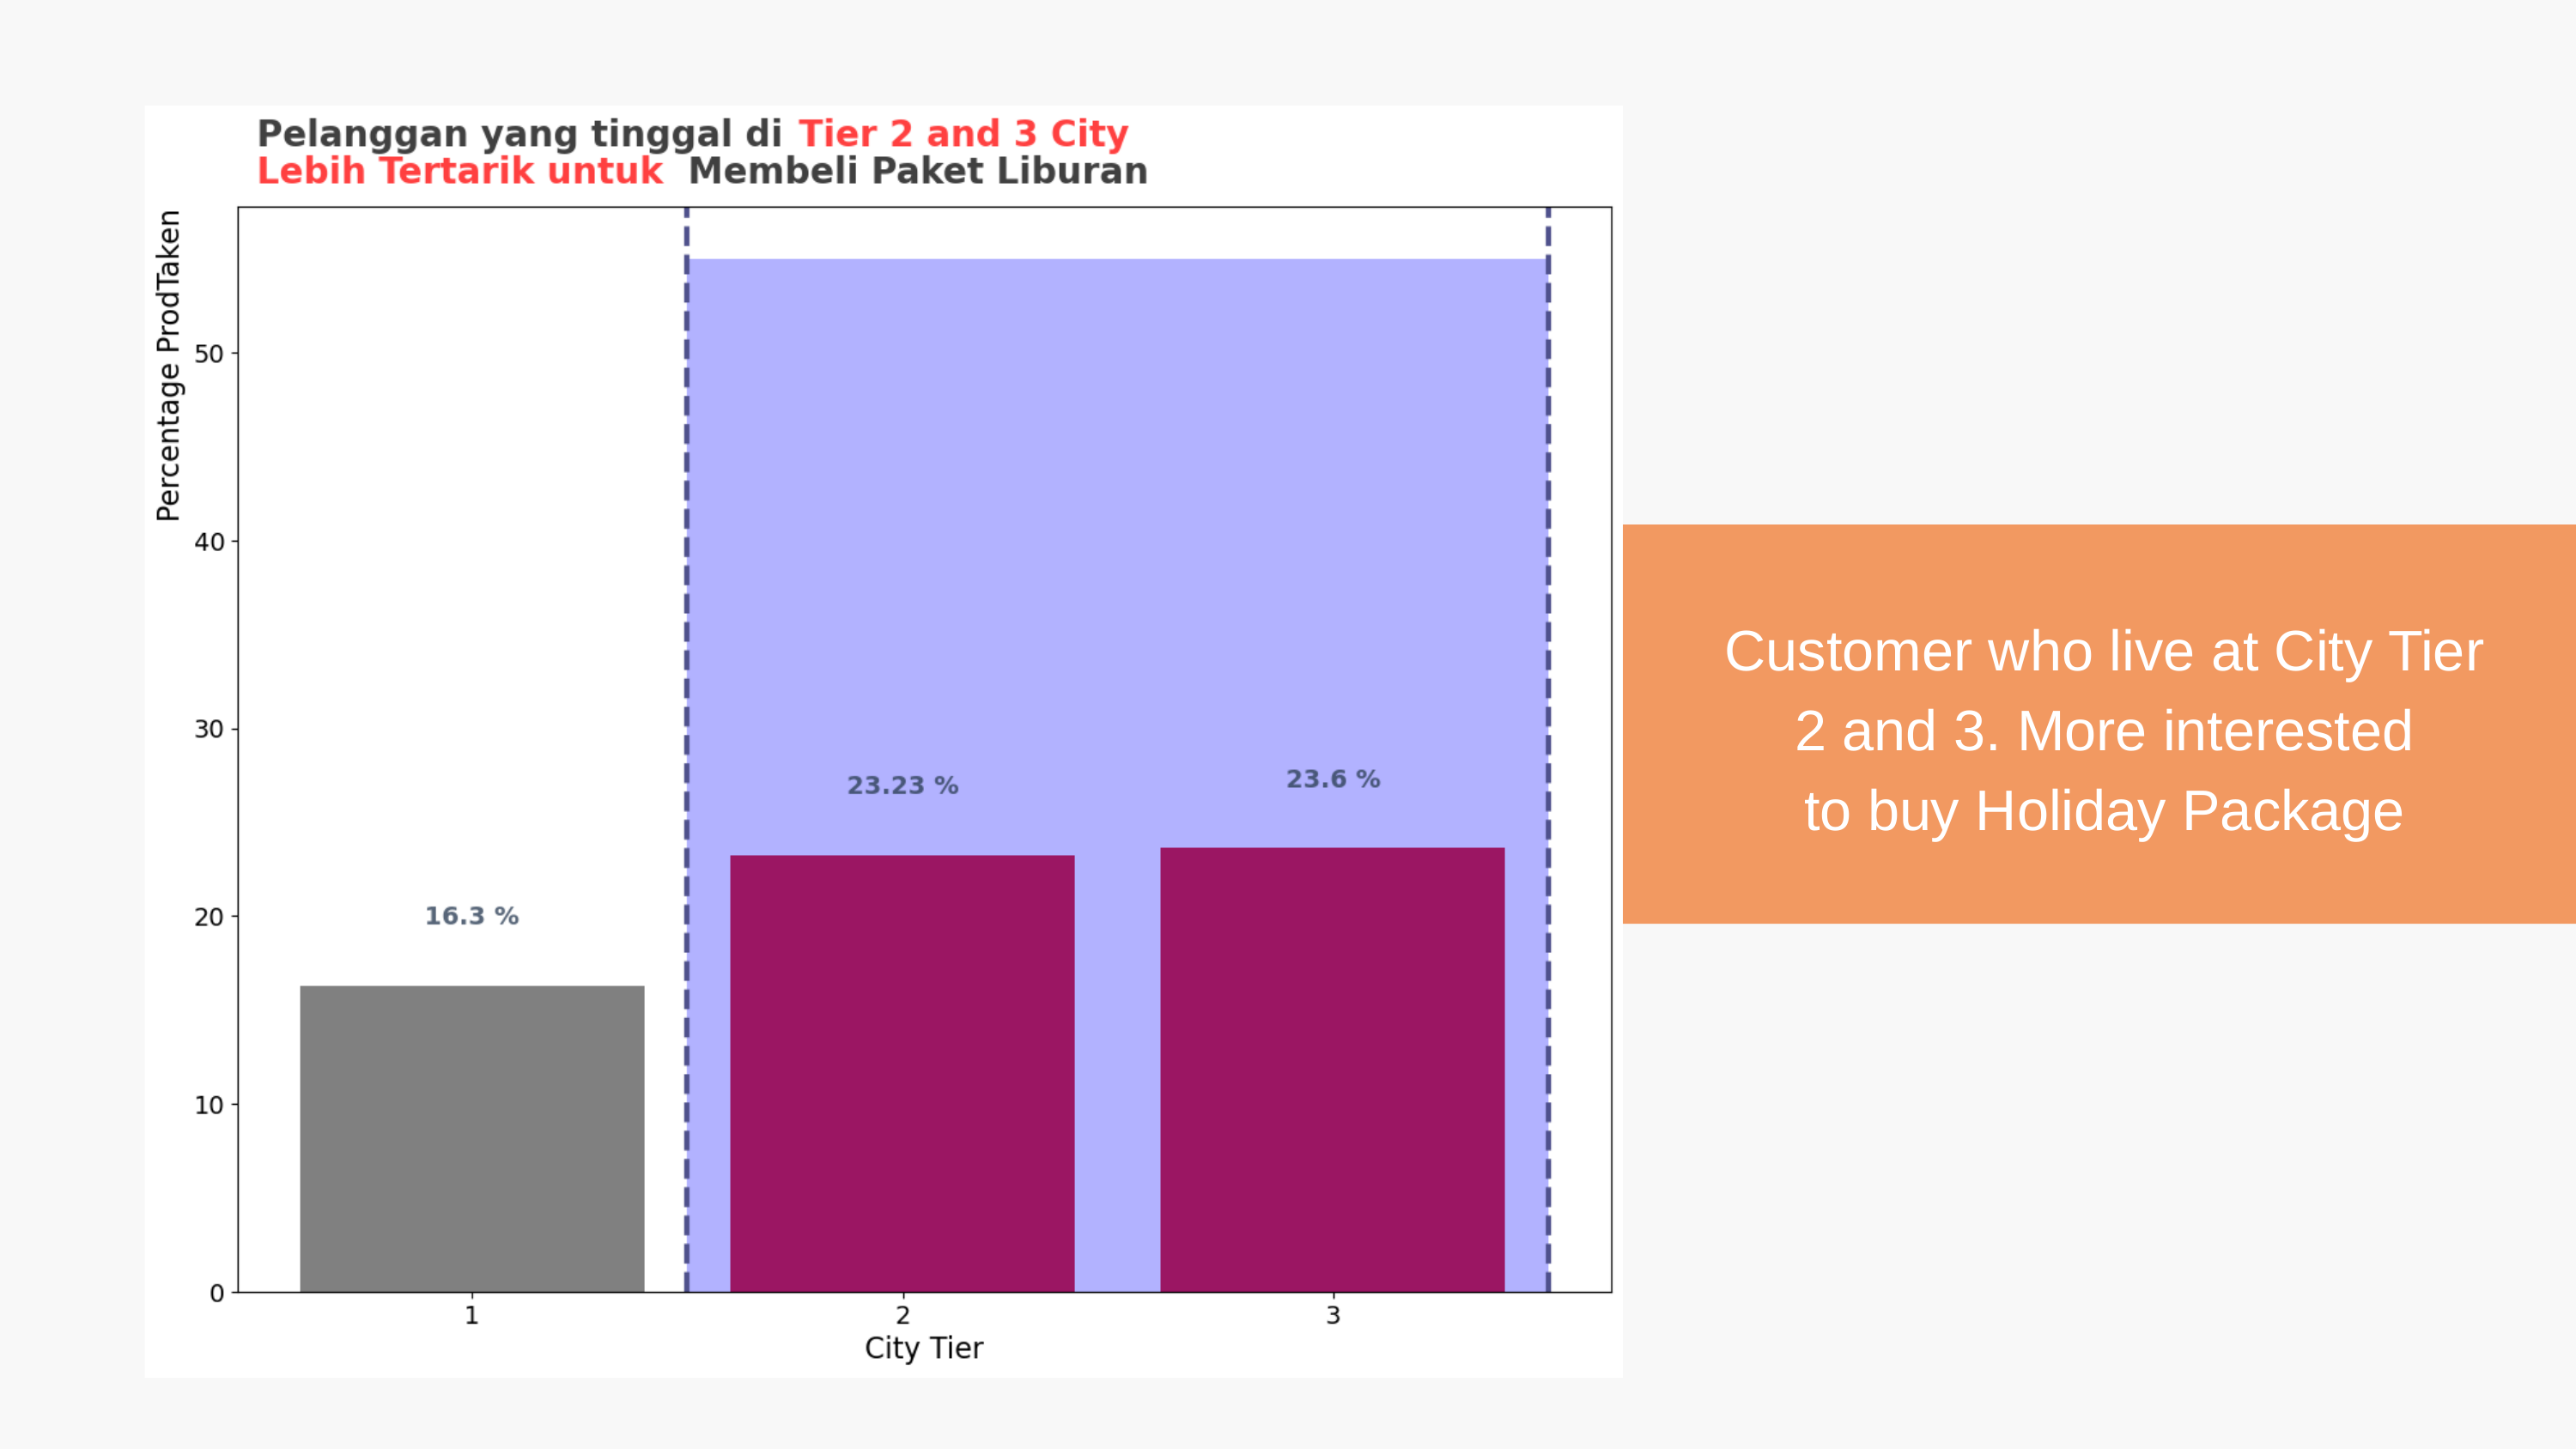

Customer who live at City Tier
 2 and 3. More interested
to buy Holiday Package